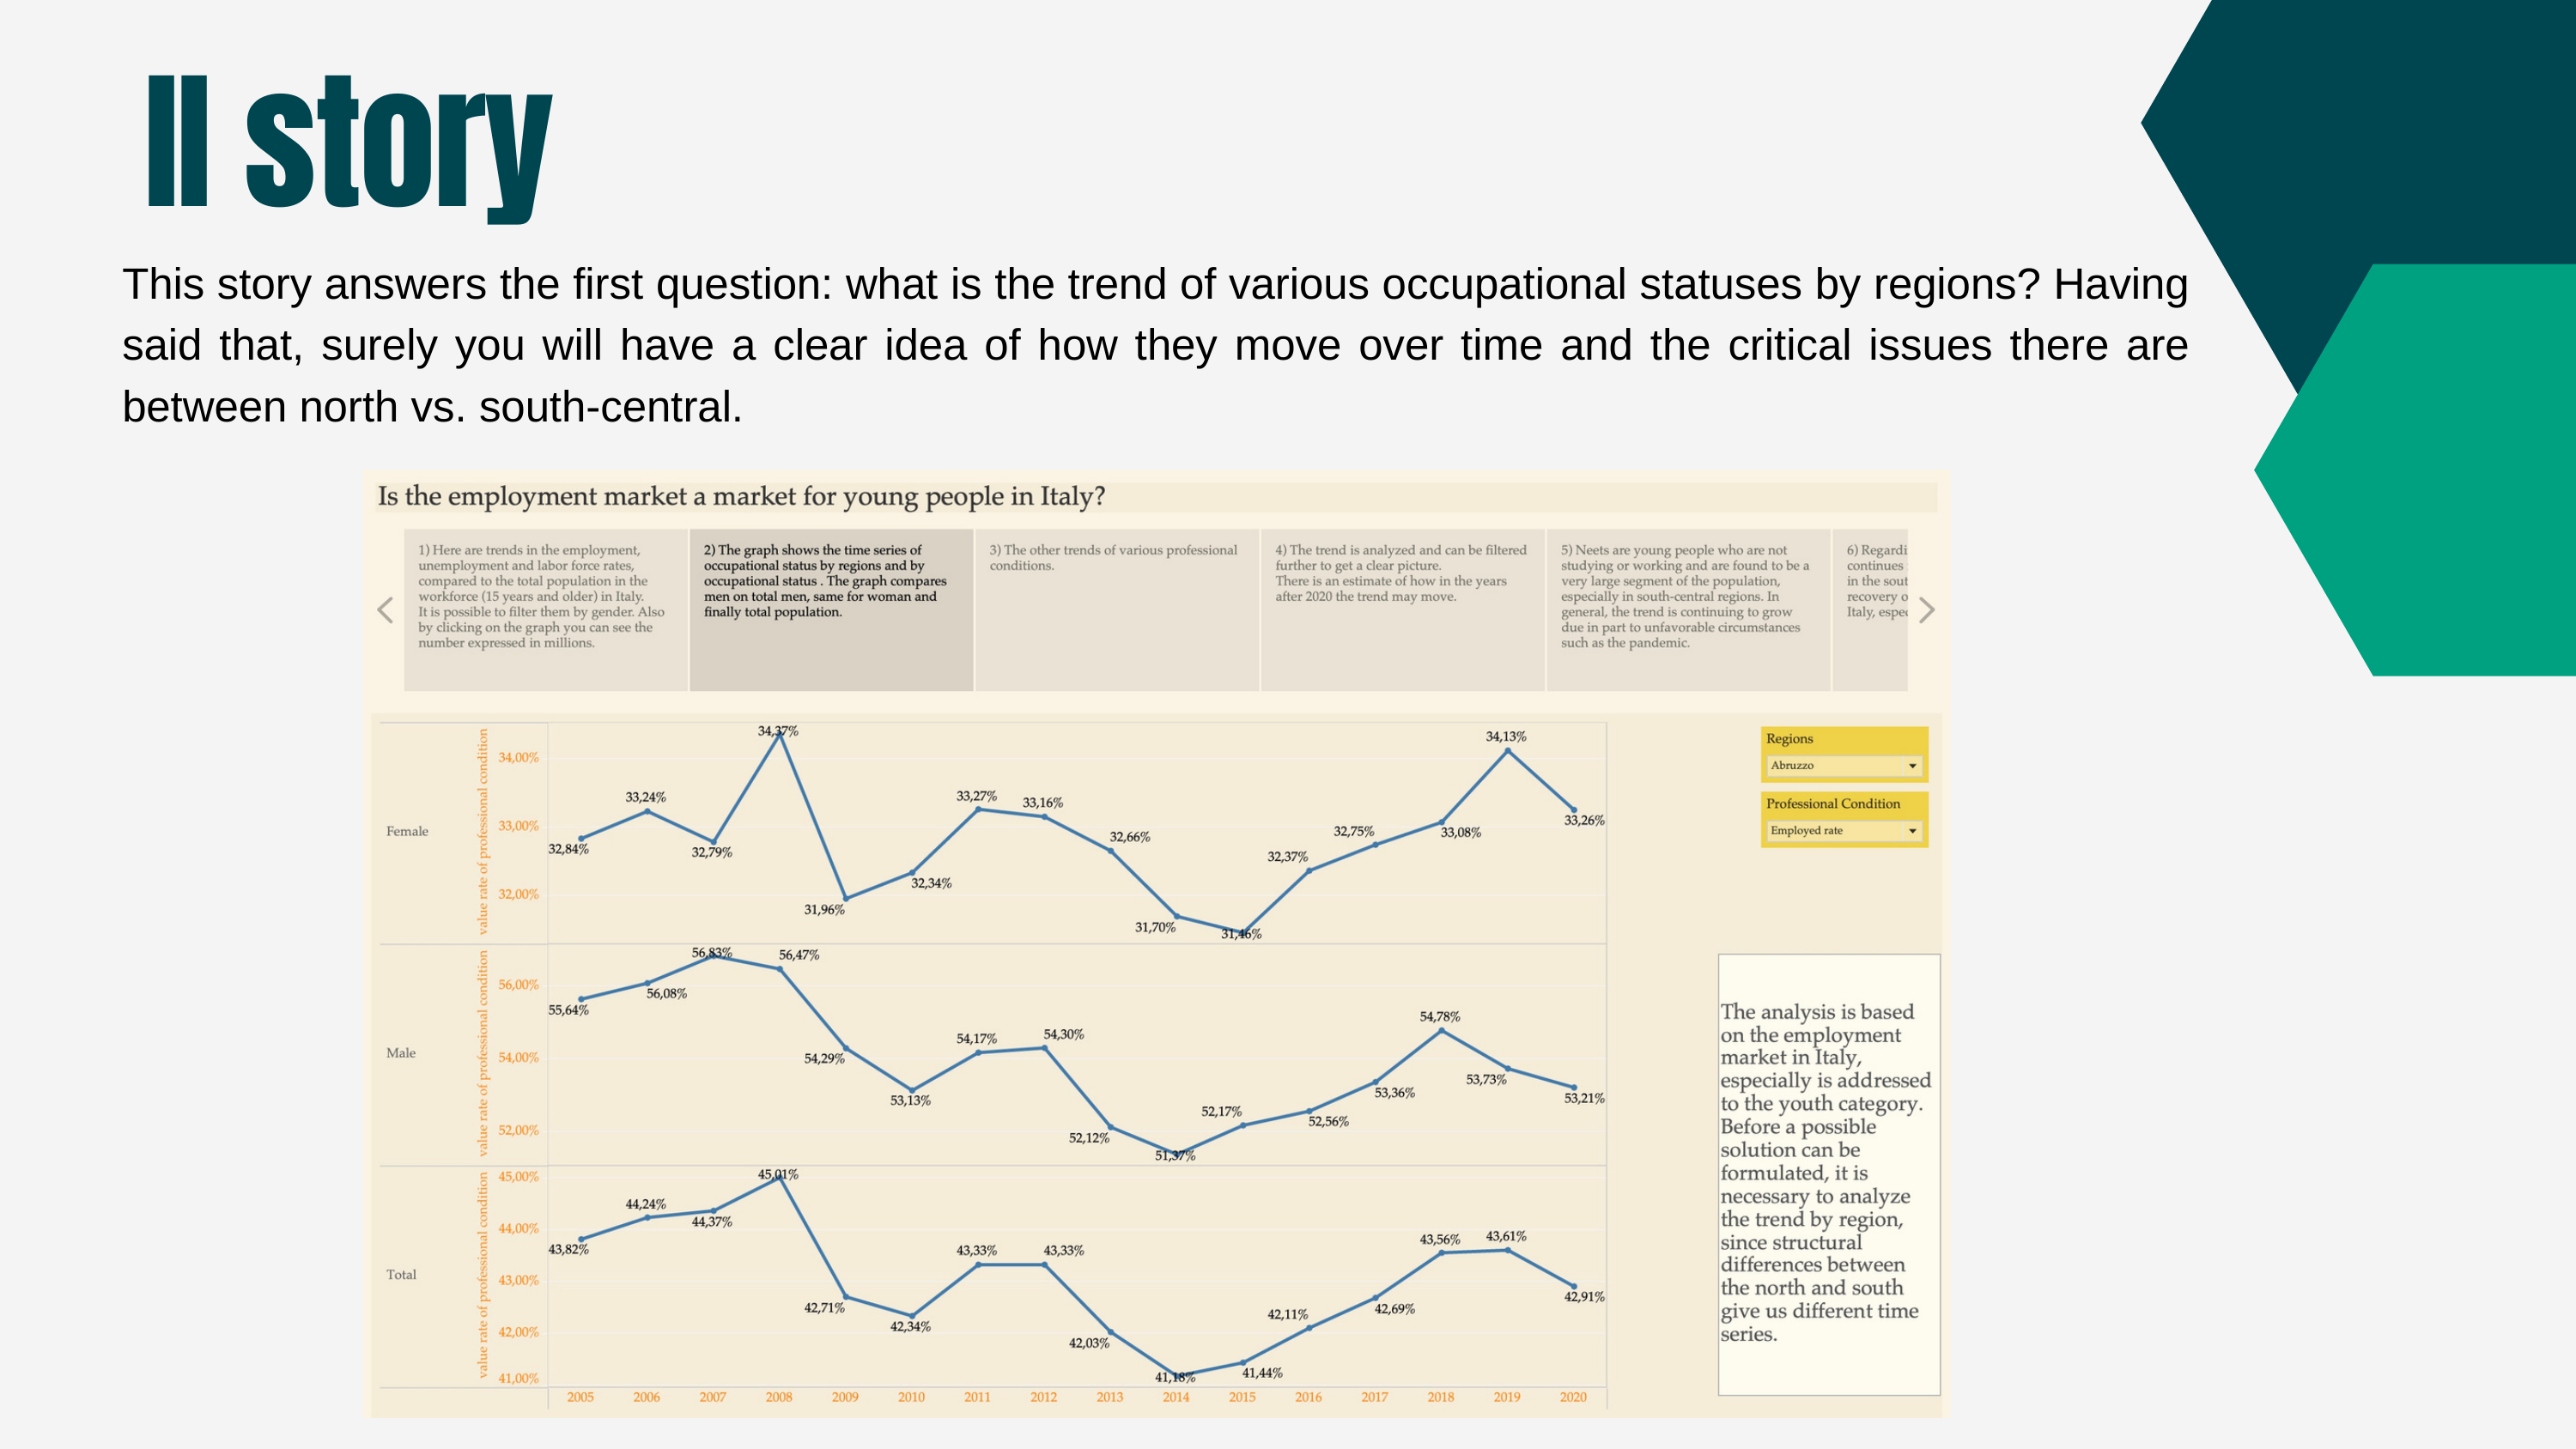

II story
This story answers the first question: what is the trend of various occupational statuses by regions? Having said that, surely you will have a clear idea of how they move over time and the critical issues there are between north vs. south-central.